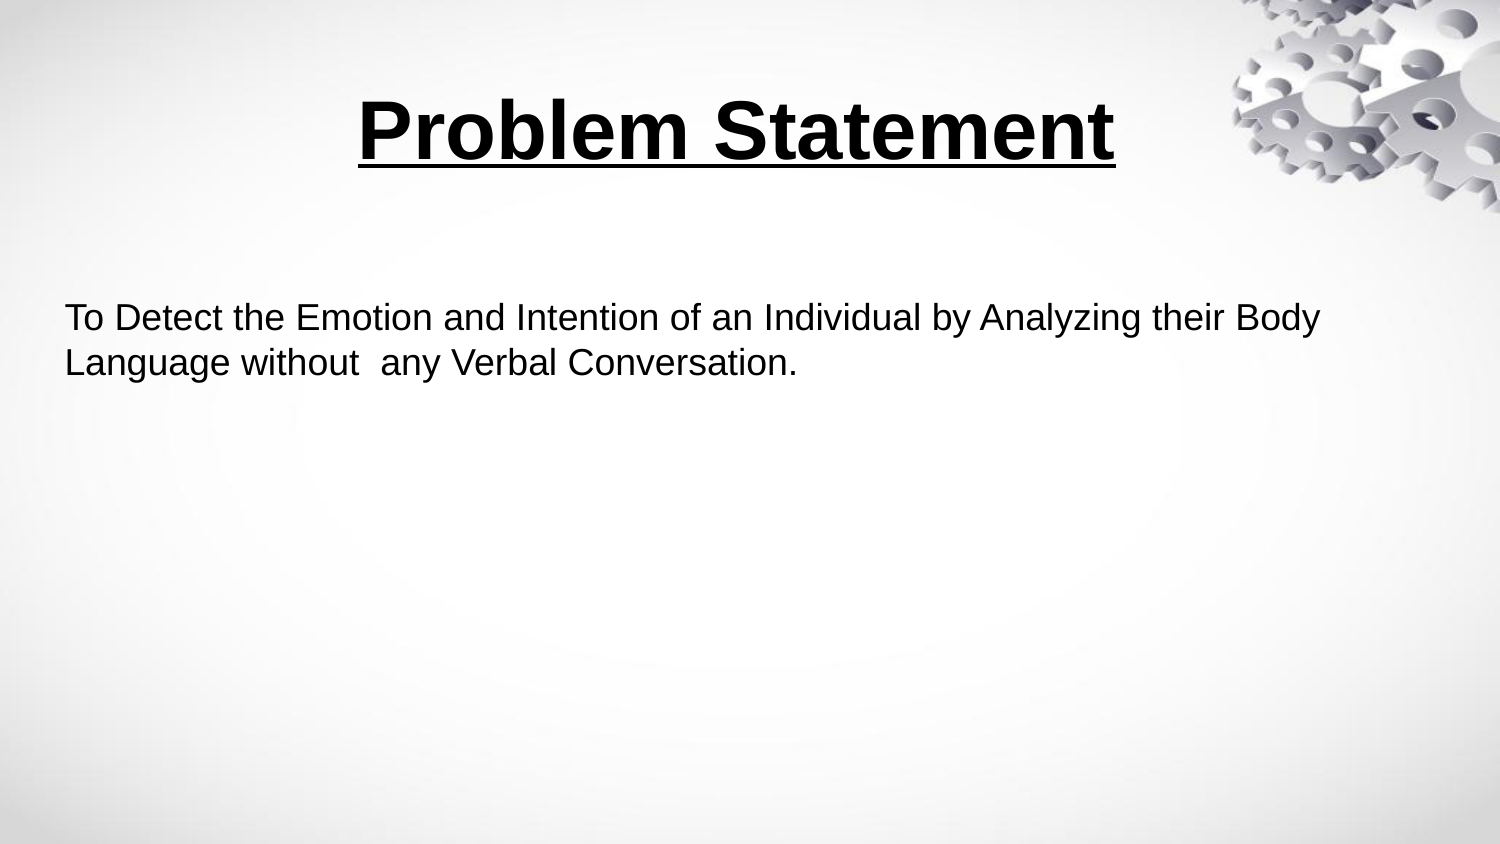

Problem Statement
To Detect the Emotion and Intention of an Individual by Analyzing their Body Language without  any Verbal Conversation.